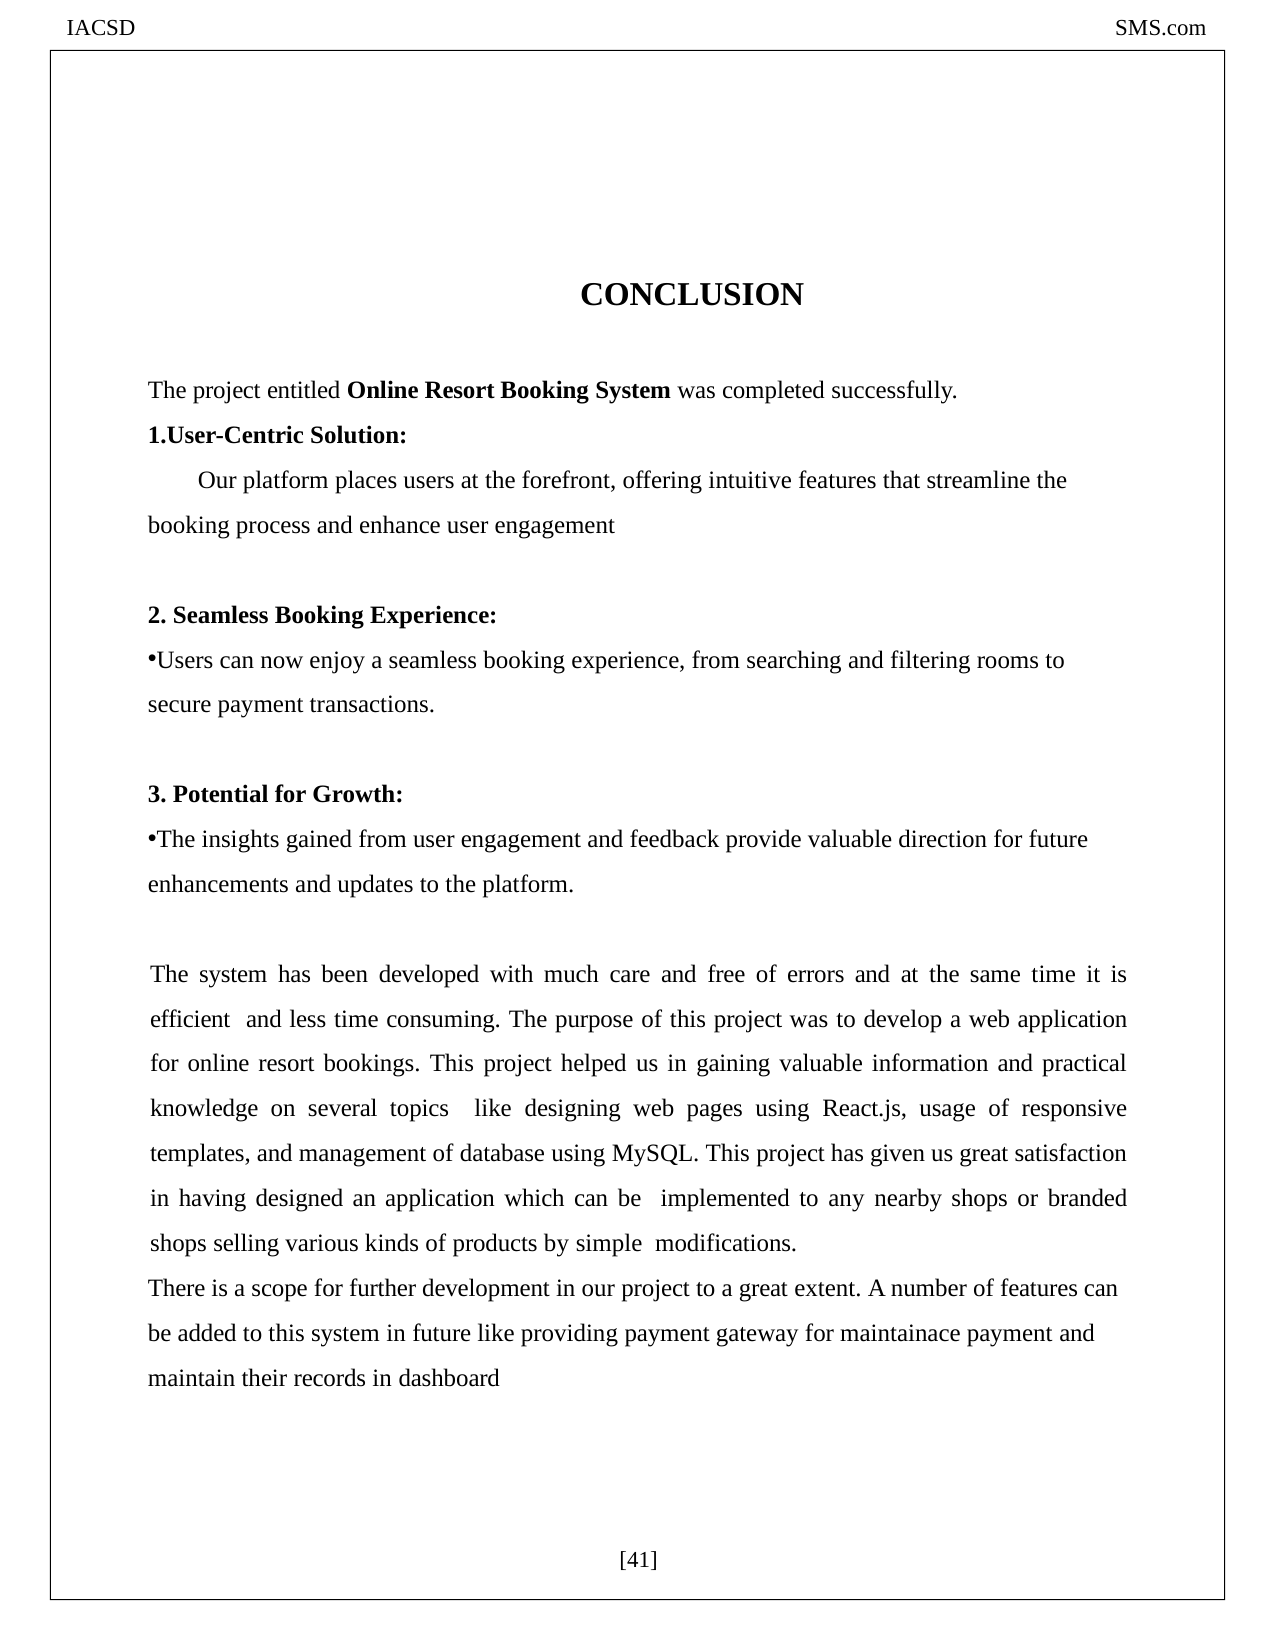

IACSD
SMS.com

CONCLUSION

The project entitled Online Resort Booking System was completed successfully.
1.User-Centric Solution:
        Our platform places users at the forefront, offering intuitive features that streamline the booking process and enhance user engagement

2. Seamless Booking Experience:
Users can now enjoy a seamless booking experience, from searching and filtering rooms to secure payment transactions.

3. Potential for Growth:
The insights gained from user engagement and feedback provide valuable direction for future enhancements and updates to the platform.

The system has been developed with much care and free of errors and at the same time it is efficient  and less time consuming. The purpose of this project was to develop a web application for online resort bookings. This project helped us in gaining valuable information and practical knowledge on several topics  like designing web pages using React.js, usage of responsive templates, and management of database using MySQL. This project has given us great satisfaction in having designed an application which can be  implemented to any nearby shops or branded shops selling various kinds of products by simple  modifications.
There is a scope for further development in our project to a great extent. A number of features can  be added to this system in future like providing payment gateway for maintainace payment and  maintain their records in dashboard
[41]